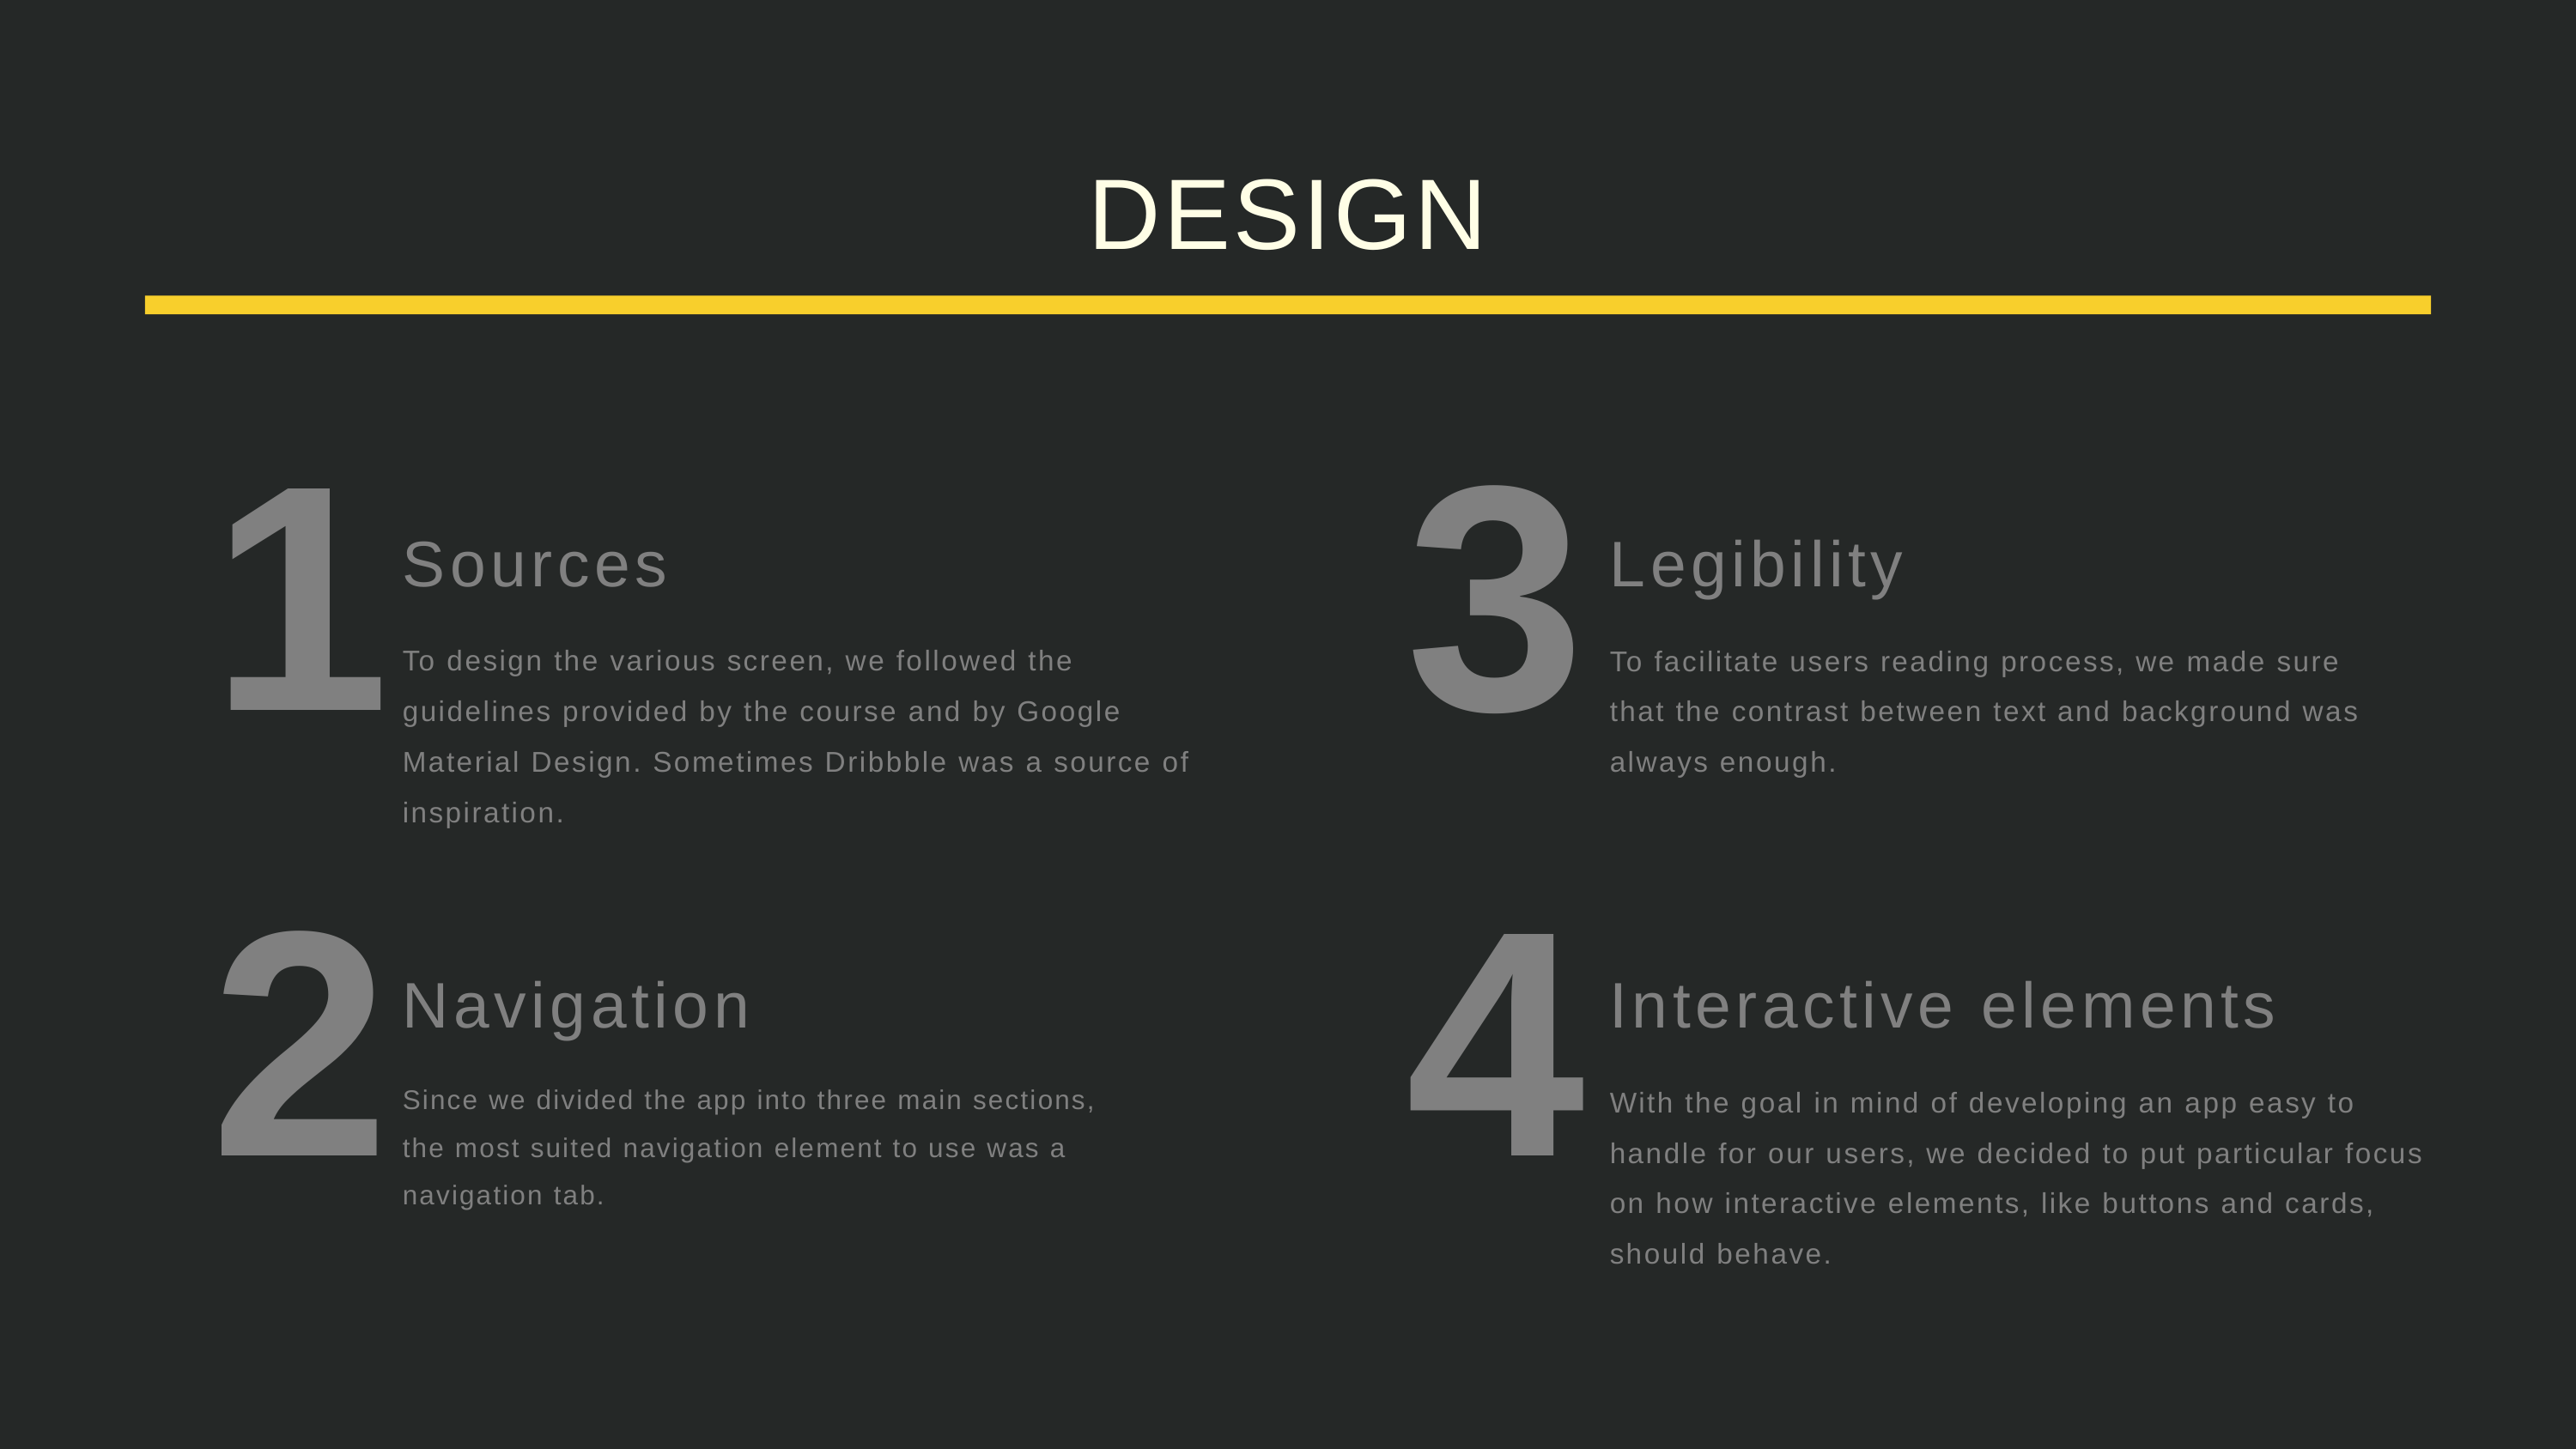

DESIGN

Sources
Legibility
To facilitate users reading process, we made sure that the contrast between text and background was always enough.
To design the various screen, we followed the guidelines provided by the course and by Google Material Design. Sometimes Dribbble was a source of inspiration.
1
3
Navigation
Interactive elements
Since we divided the app into three main sections, the most suited navigation element to use was a navigation tab.
With the goal in mind of developing an app easy to handle for our users, we decided to put particular focus on how interactive elements, like buttons and cards, should behave.
2
4